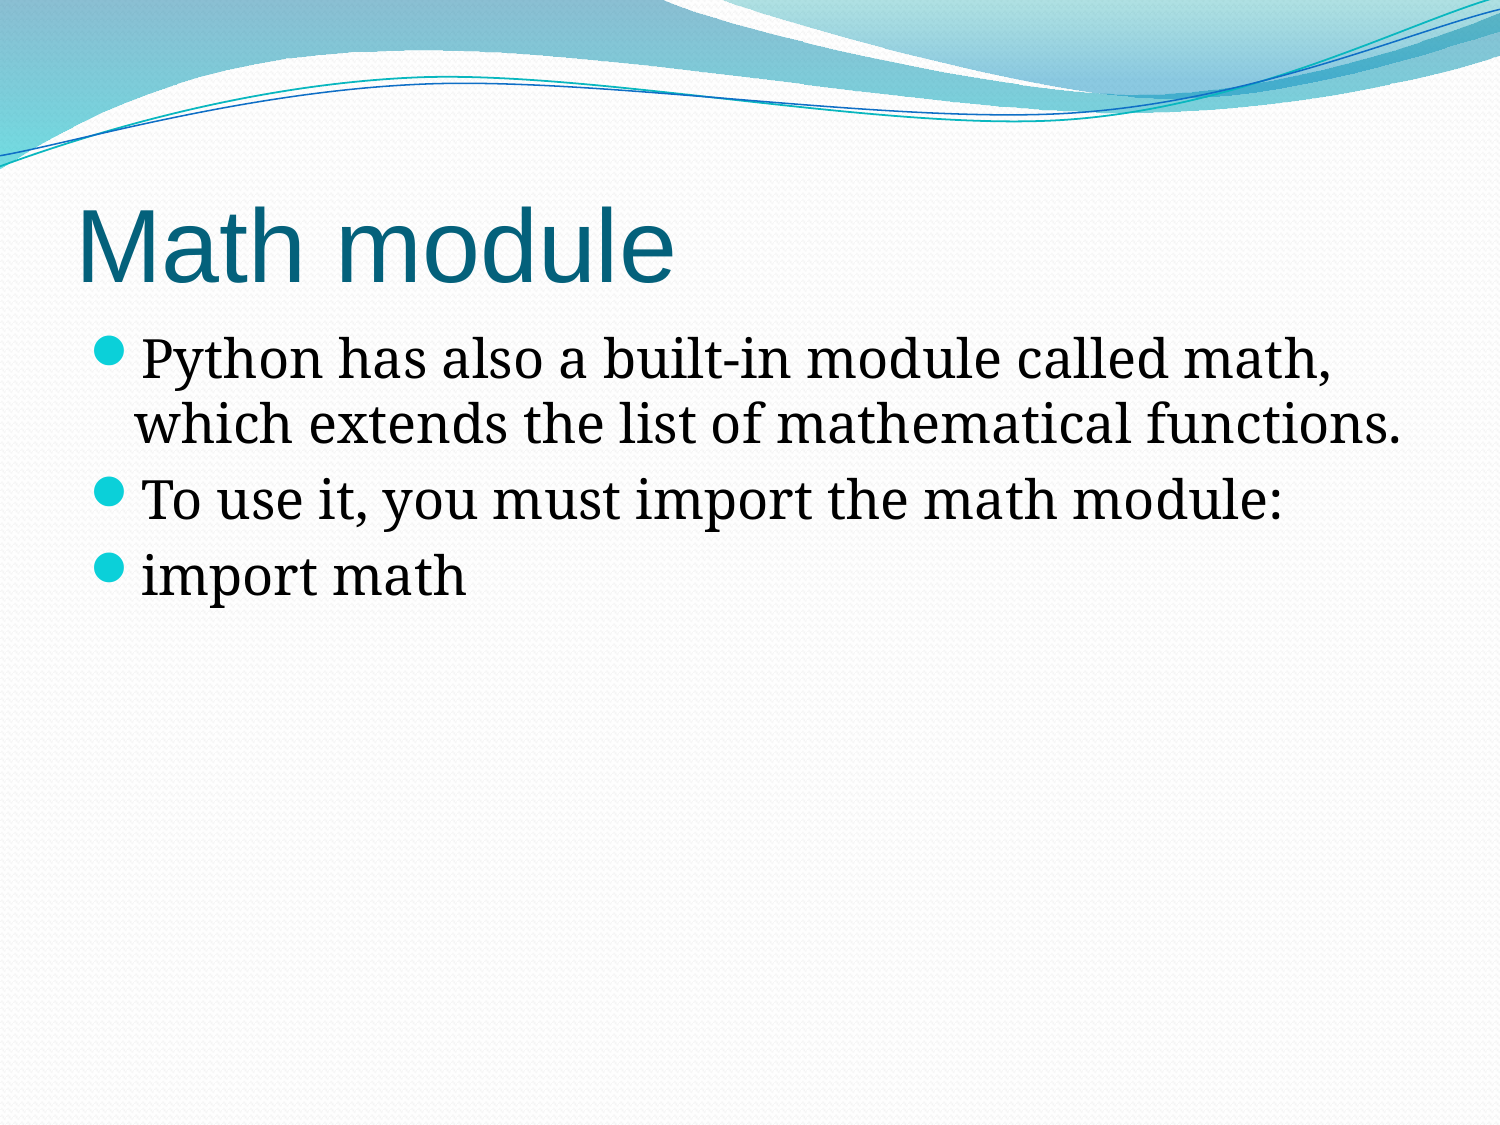

# Math module
Python has also a built-in module called math, which extends the list of mathematical functions.
To use it, you must import the math module:
import math